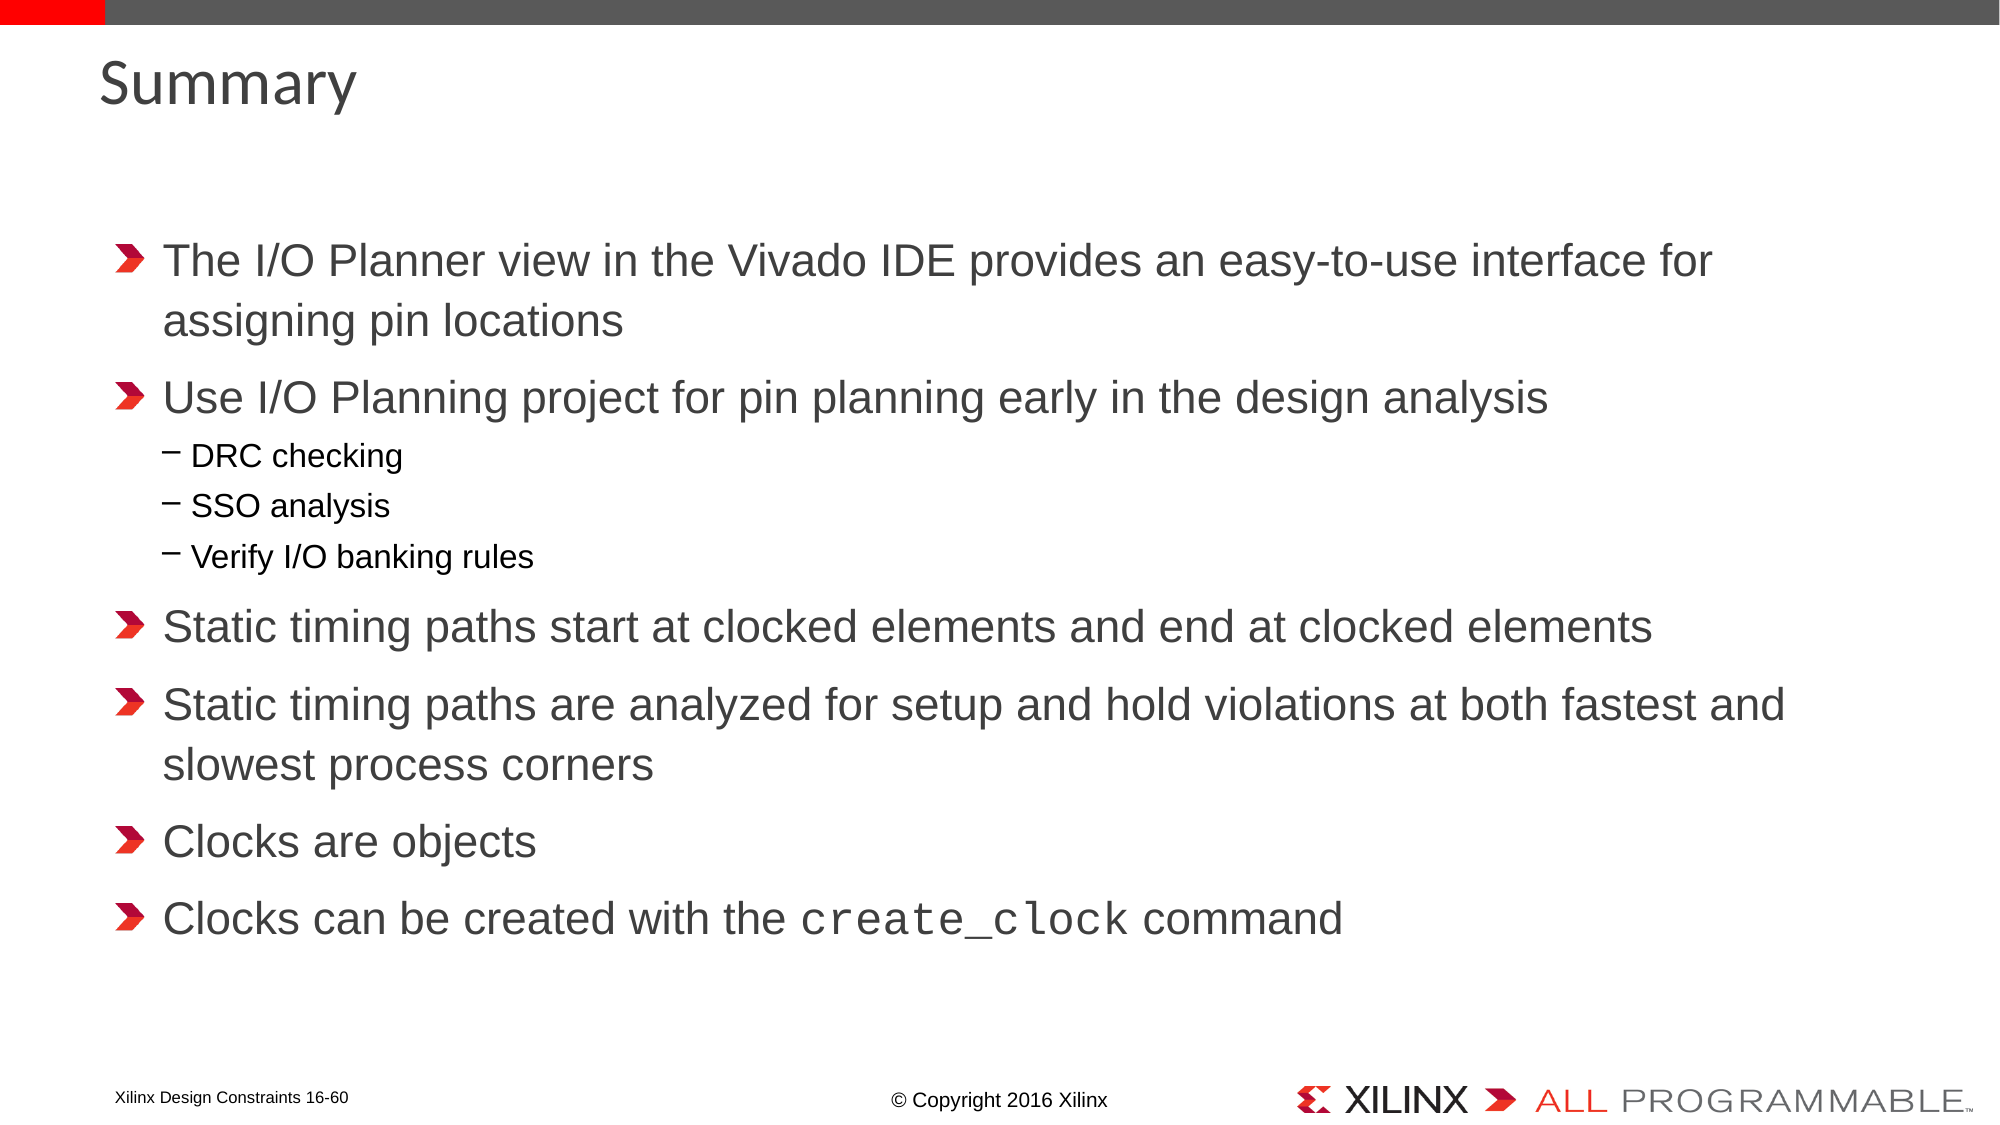

# Summary
The I/O Planner view in the Vivado IDE provides an easy-to-use interface for assigning pin locations
Use I/O Planning project for pin planning early in the design analysis
DRC checking
SSO analysis
Verify I/O banking rules
Static timing paths start at clocked elements and end at clocked elements
Static timing paths are analyzed for setup and hold violations at both fastest and slowest process corners
Clocks are objects
Clocks can be created with the create_clock command

Xilinx Design Constraints 16-60
© Copyright 2016 Xilinx